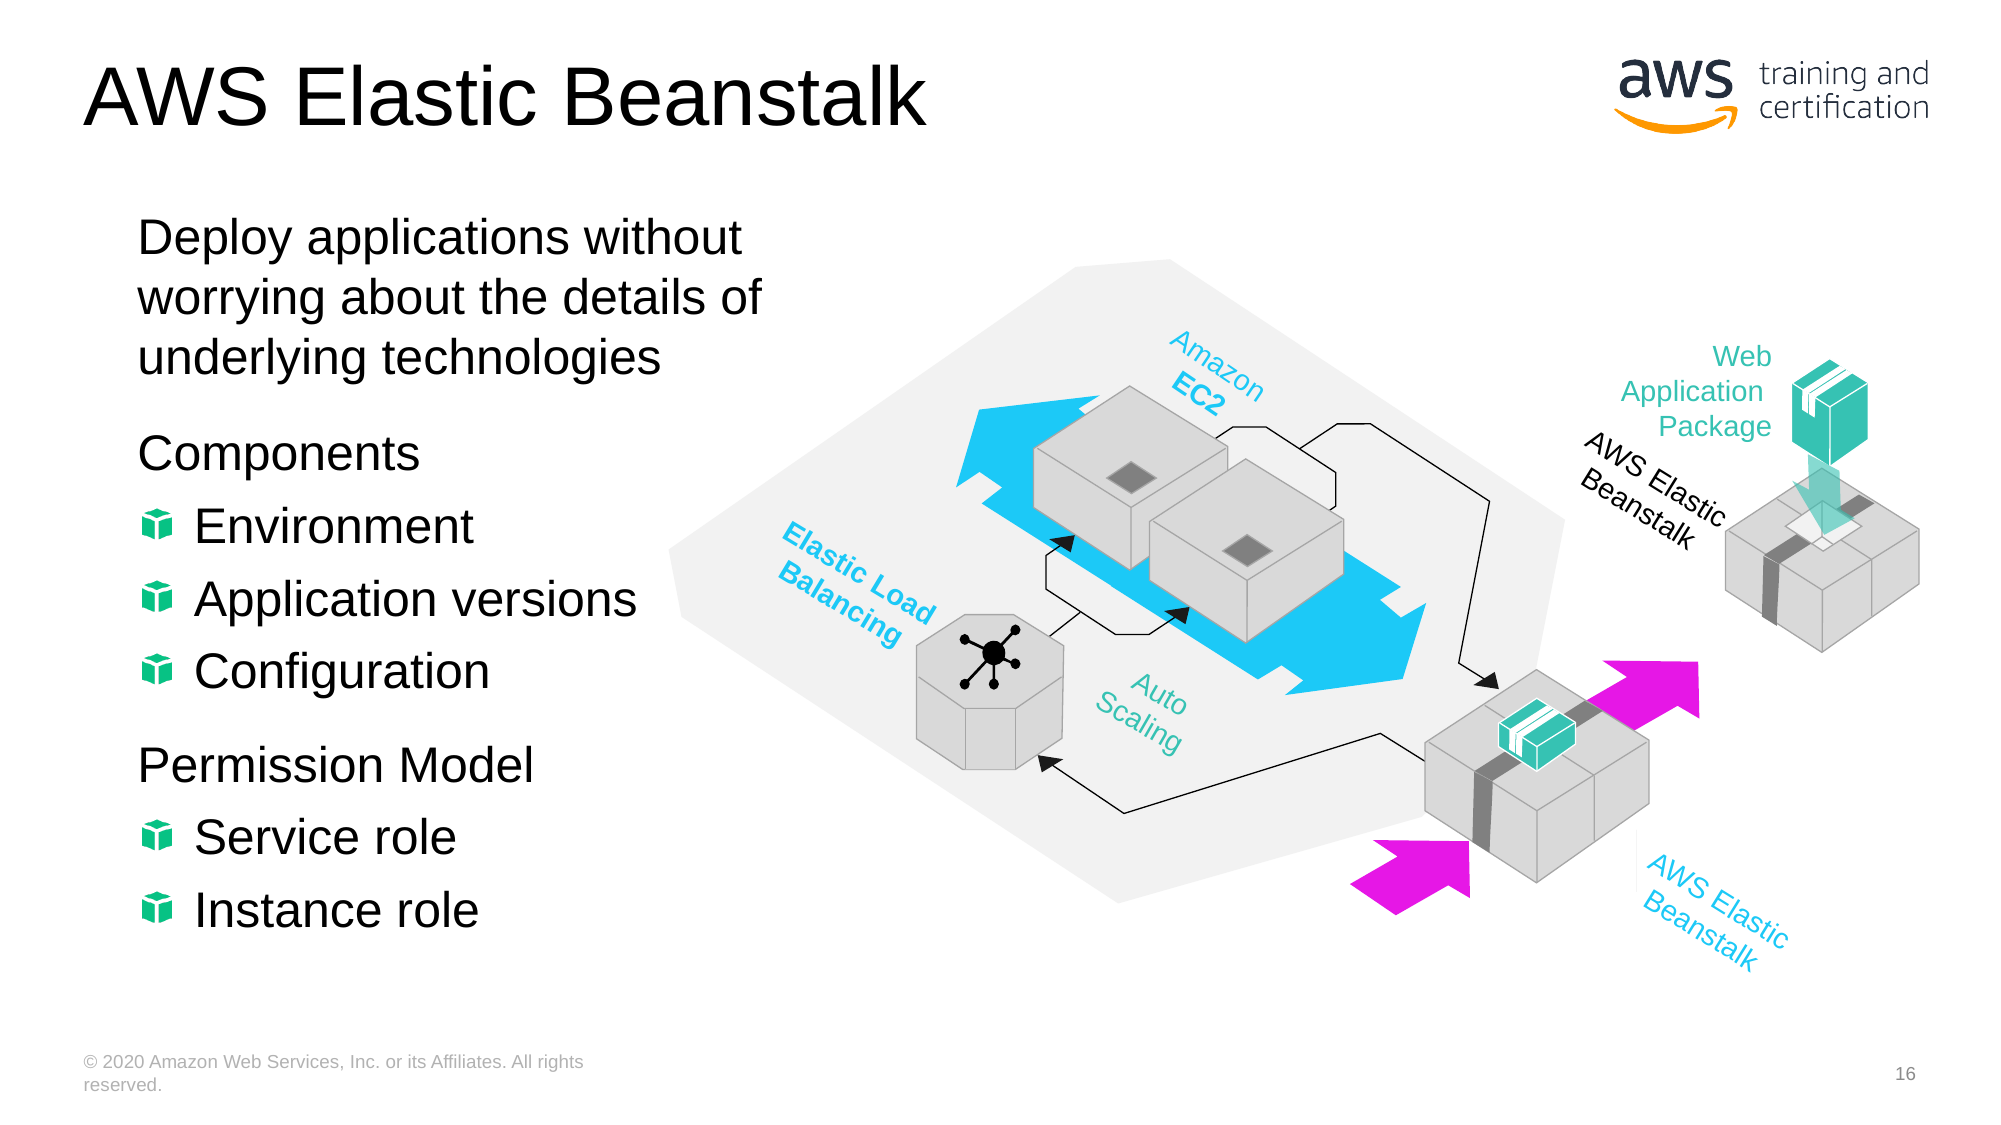

# AWS Elastic Beanstalk
Deploy applications without worrying about the details of underlying technologies

Web
Application
Package

AWS Elastic Beanstalk

Amazon EC2

Elastic Load Balancing

 Auto Scaling

AWS Elastic Beanstalk
Components
Environment
Application versions
Configuration
Permission Model
Service role
Instance role
© 2020 Amazon Web Services, Inc. or its Affiliates. All rights reserved.
16